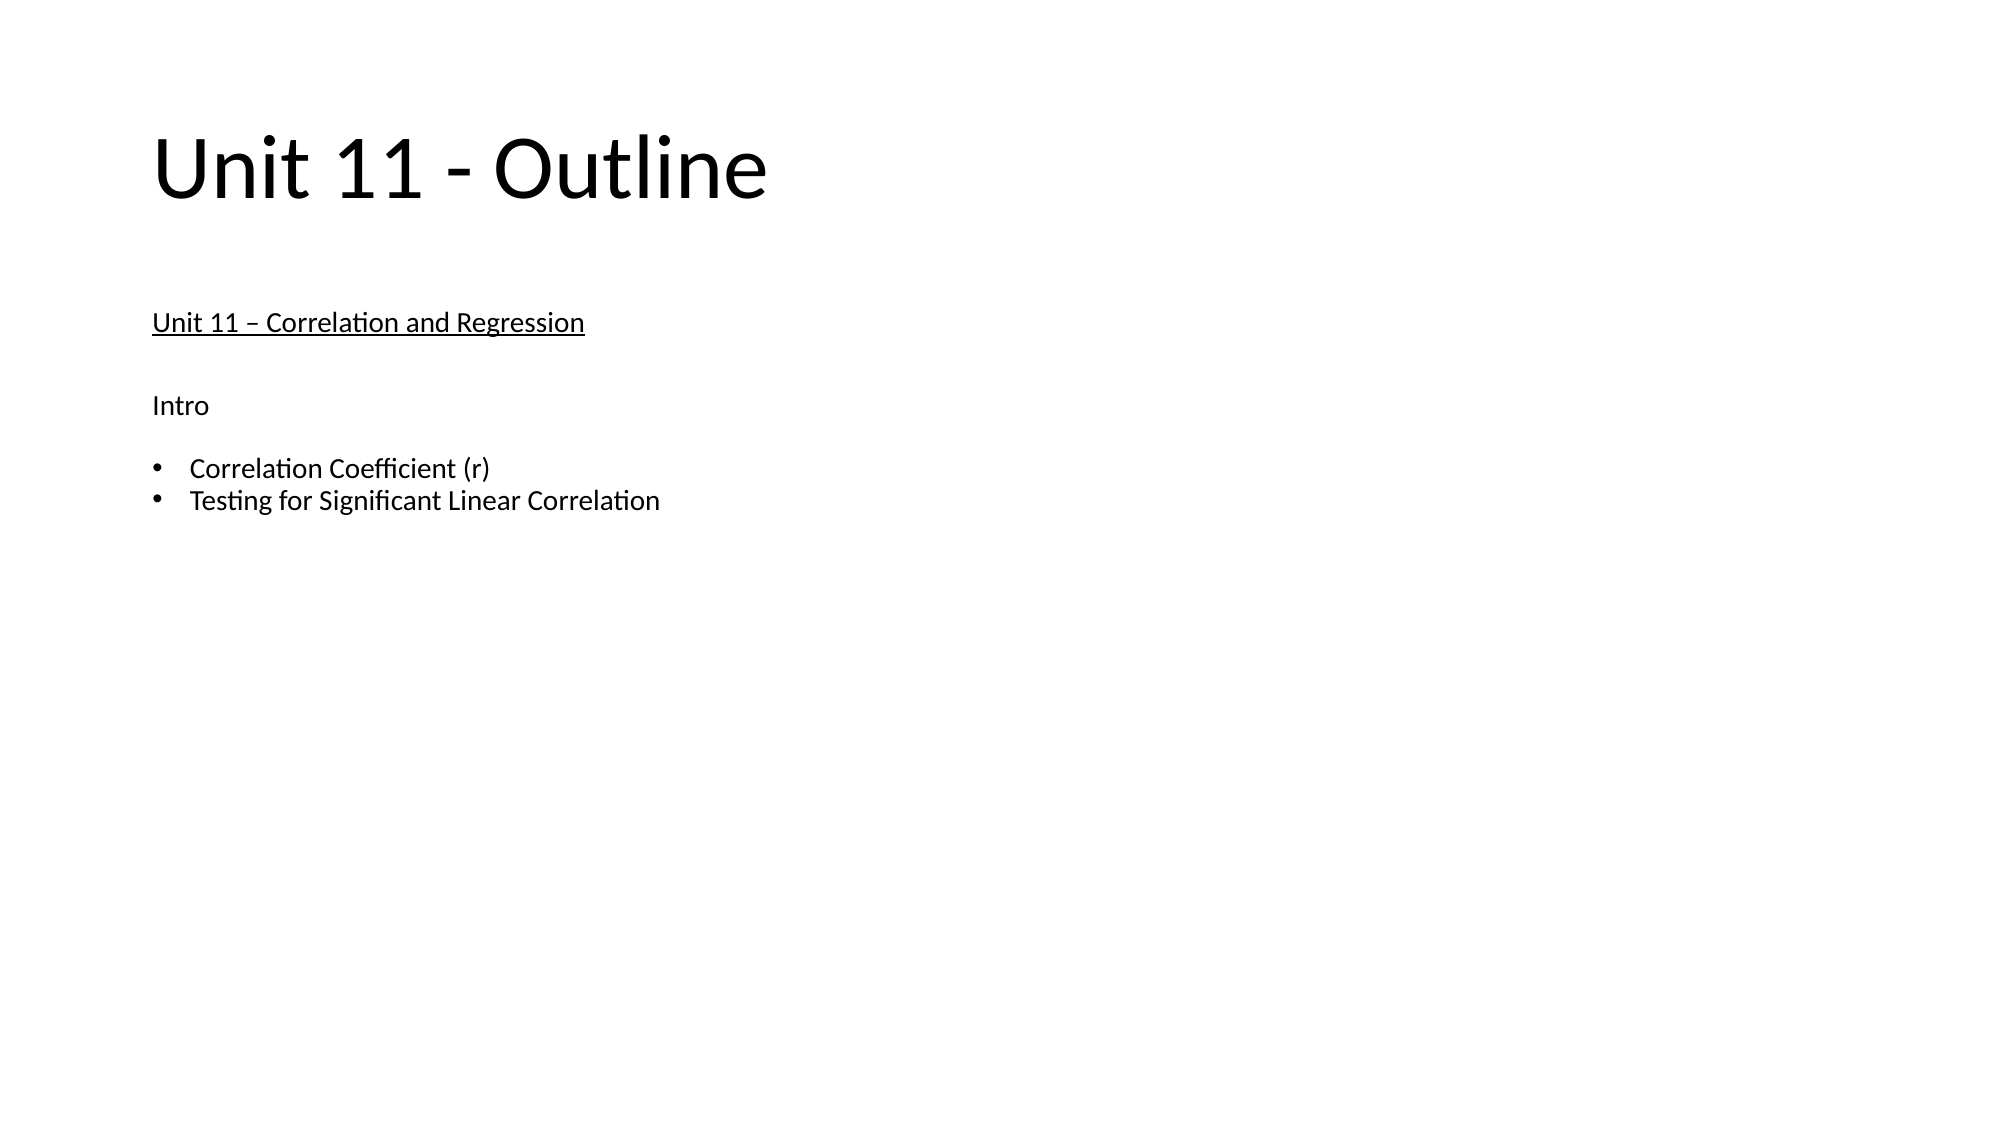

# Unit 11 - Outline
Unit 11 – Correlation and Regression

Intro

Correlation Coefficient (r)
Testing for Significant Linear Correlation